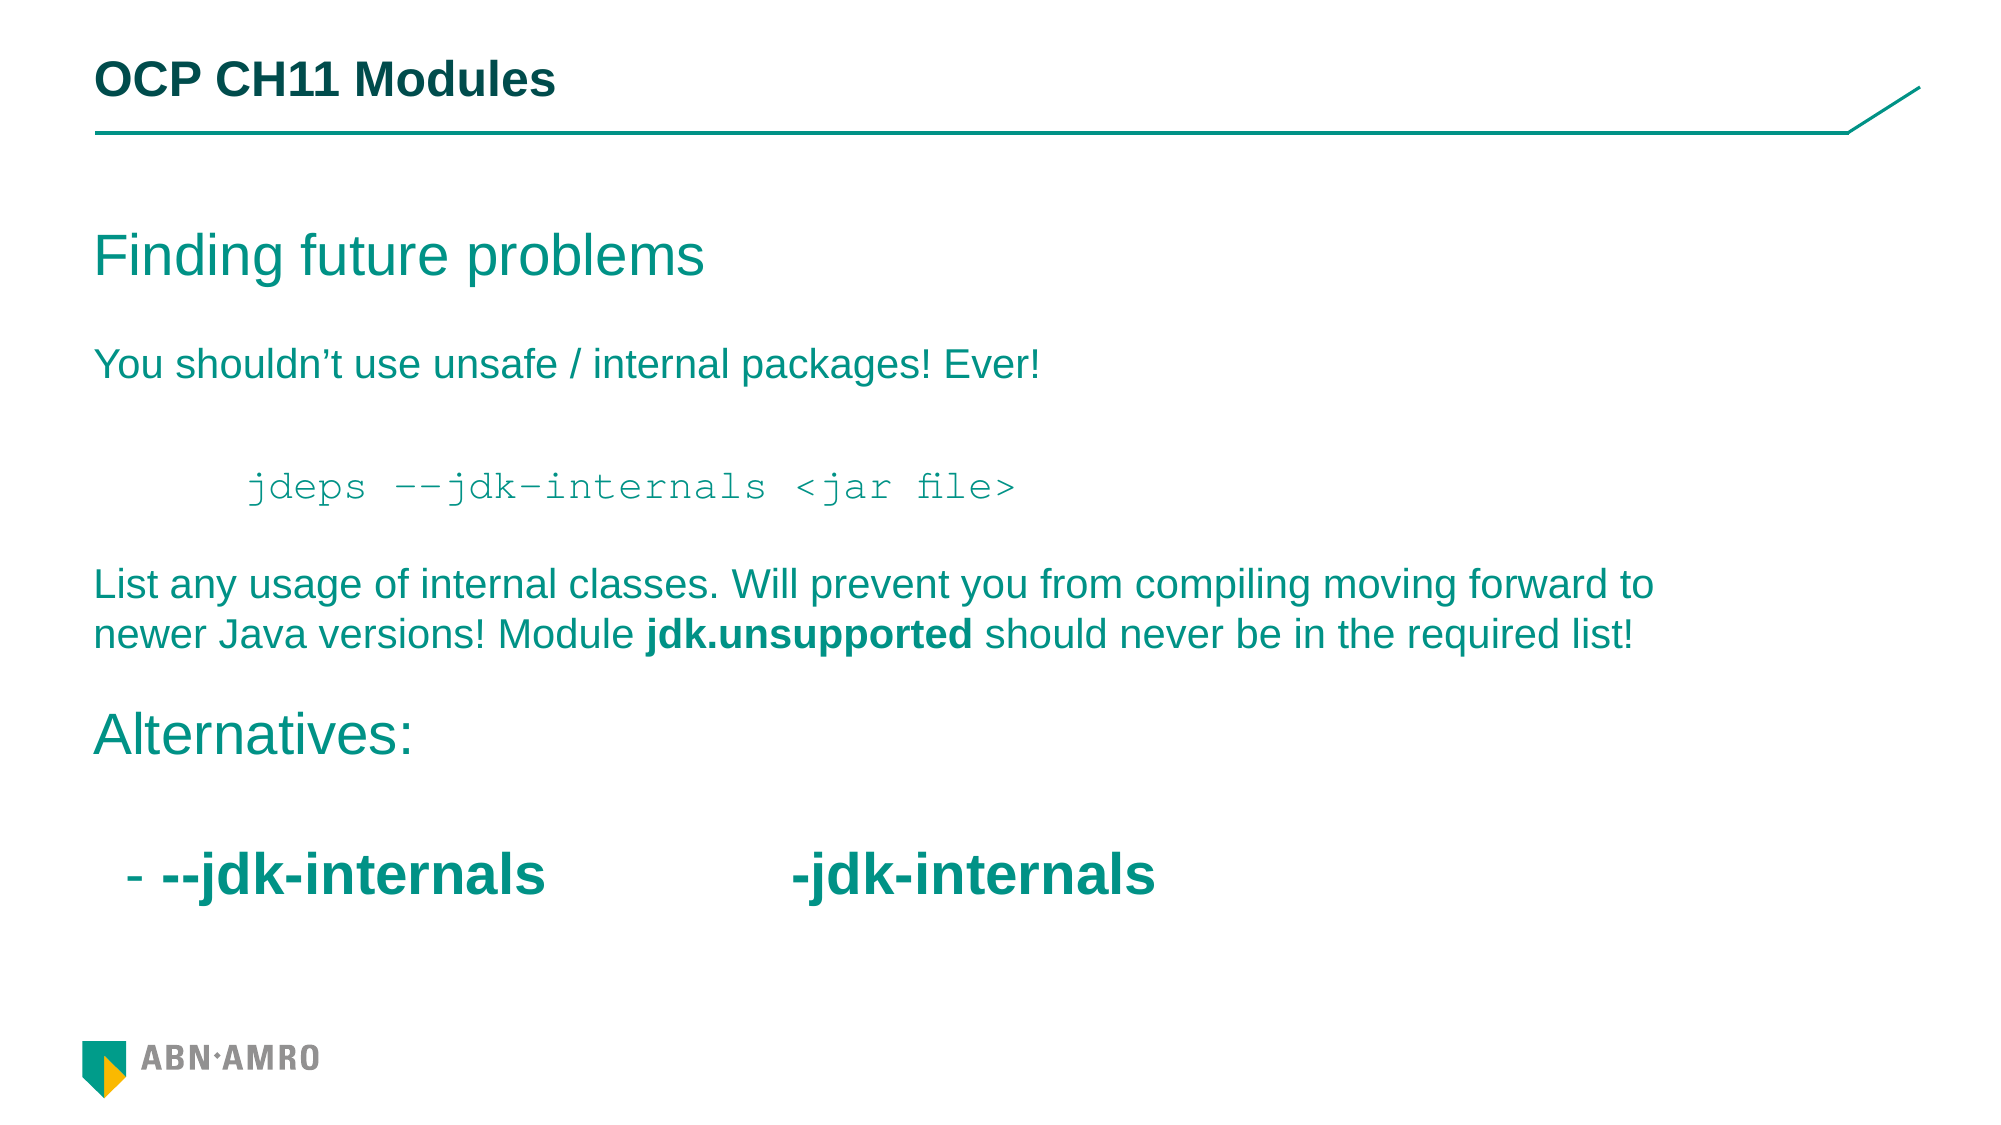

# OCP CH11 Modules
Finding future problems

You shouldn’t use unsafe / internal packages! Ever!

	jdeps --jdk-internals <jar file>

List any usage of internal classes. Will prevent you from compiling moving forward to newer Java versions! Module jdk.unsupported should never be in the required list!
Alternatives:

  - --jdk-internals               -jdk-internals